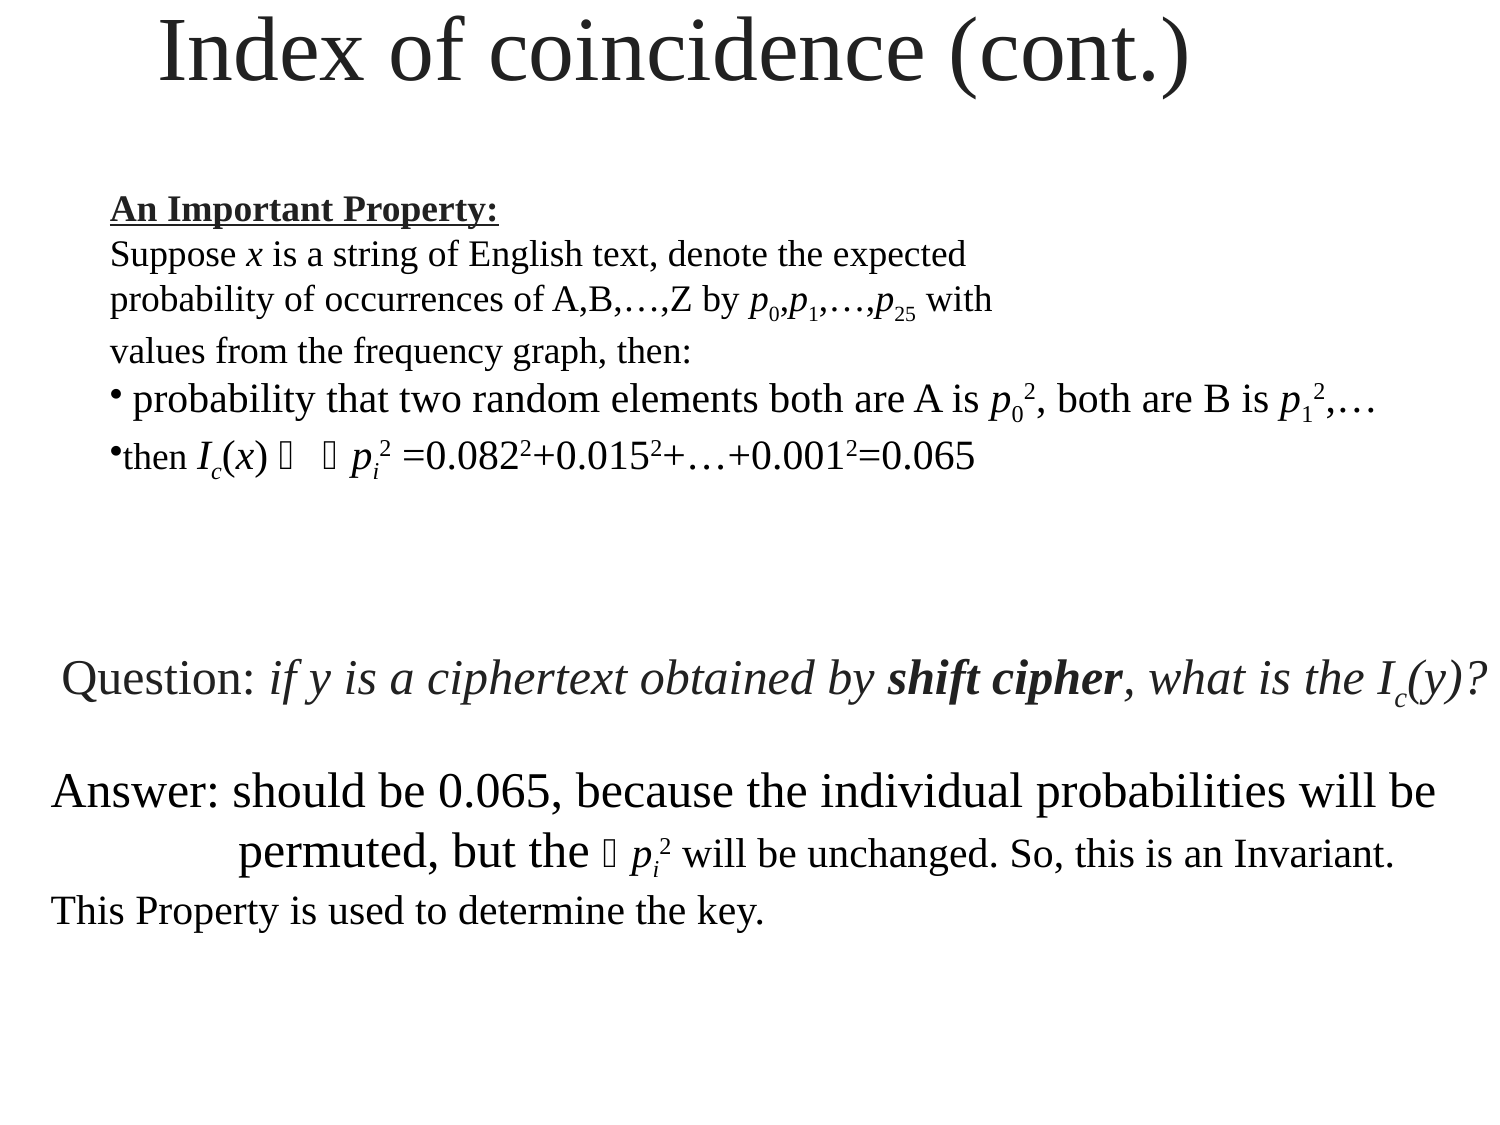

Index of coincidence (cont.)
An Important Property:
Suppose x is a string of English text, denote the expected
probability of occurrences of A,B,…,Z by p0,p1,…,p25 with
values from the frequency graph, then:
 probability that two random elements both are A is p02, both are B is p12,…
then Ic(x) ≈ ∑pi2 =0.0822+0.0152+…+0.0012=0.065
Question: if y is a ciphertext obtained by shift cipher, what is the Ic(y)?
Answer: should be 0.065, because the individual probabilities will be
               permuted, but the ∑pi2 will be unchanged. So, this is an Invariant.
This Property is used to determine the key.